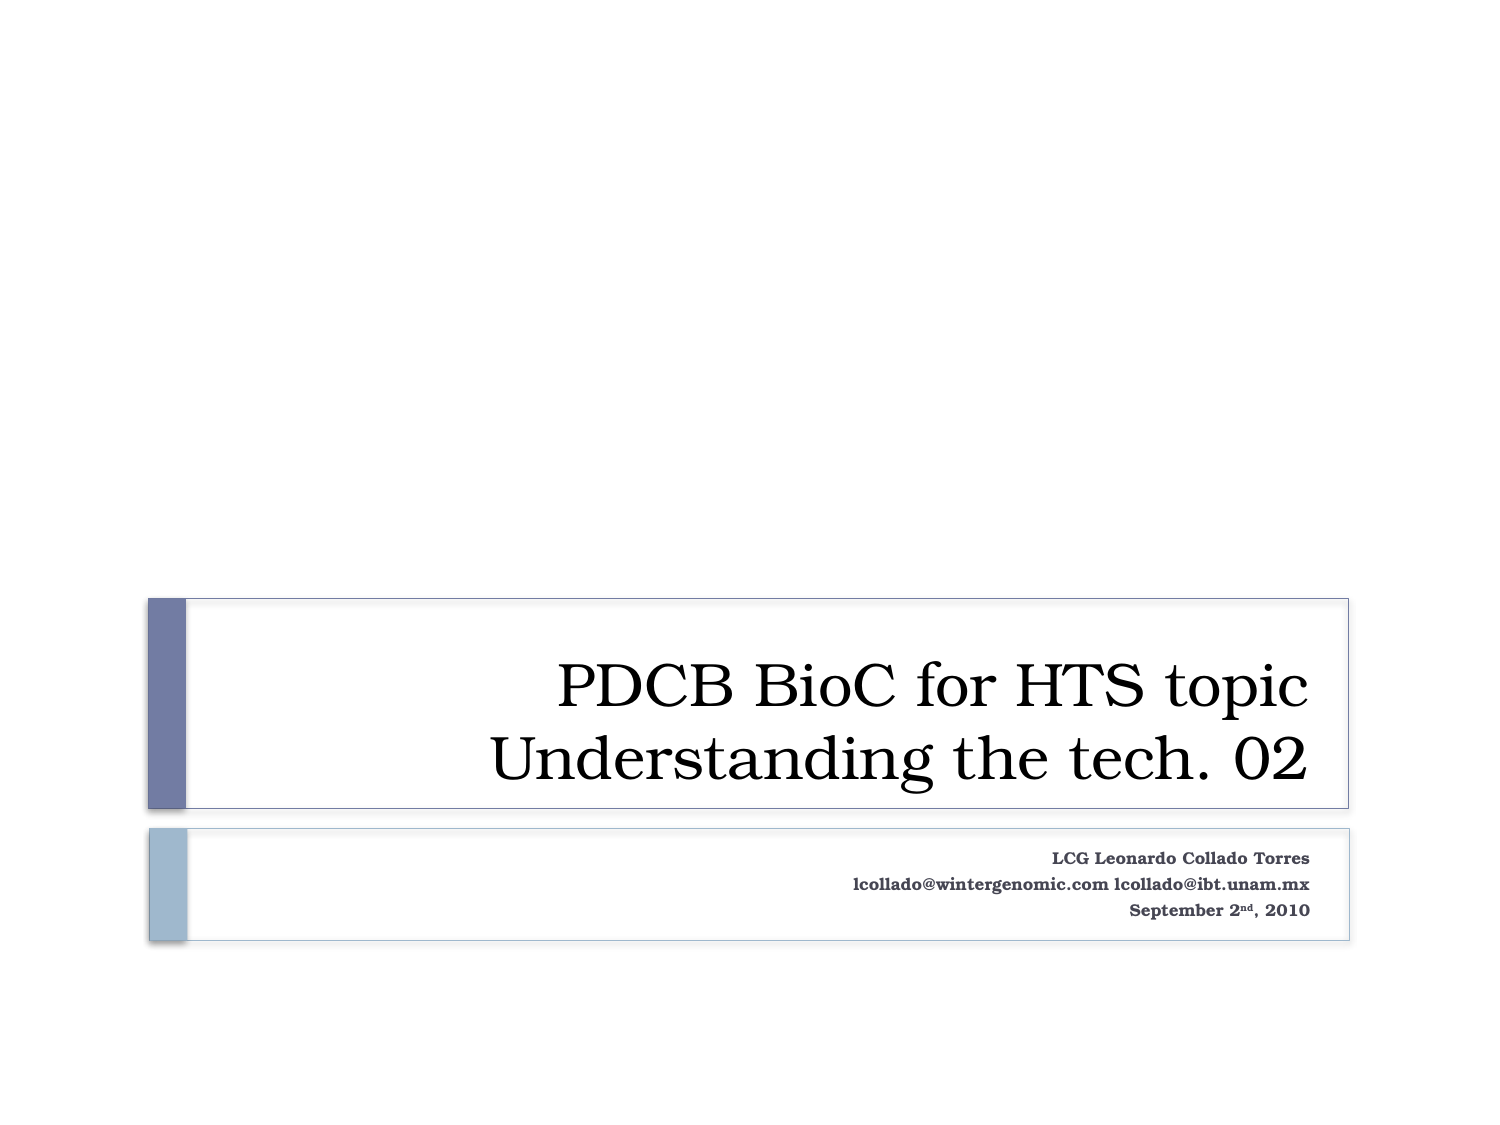

# PDCB BioC for HTS topic Understanding the tech. 02
LCG Leonardo Collado Torres
lcollado@wintergenomic.com lcollado@ibt.unam.mx
September 2nd, 2010